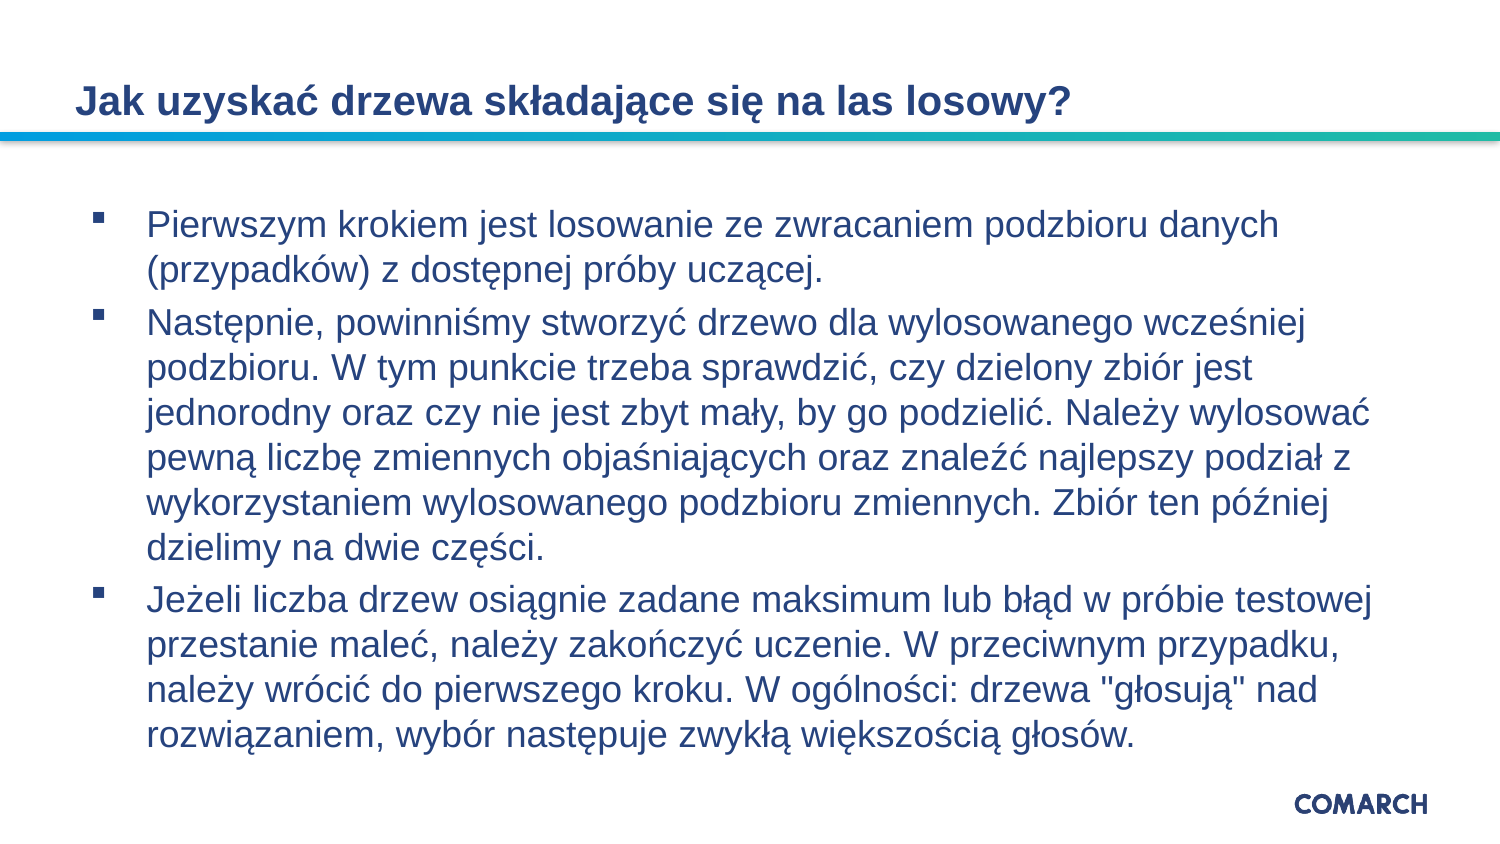

Jak uzyskać drzewa składające się na las losowy?

Pierwszym krokiem jest losowanie ze zwracaniem podzbioru danych (przypadków) z dostępnej próby uczącej.
Następnie, powinniśmy stworzyć drzewo dla wylosowanego wcześniej podzbioru. W tym punkcie trzeba sprawdzić, czy dzielony zbiór jest jednorodny oraz czy nie jest zbyt mały, by go podzielić. Należy wylosować pewną liczbę zmiennych objaśniających oraz znaleźć najlepszy podział z wykorzystaniem wylosowanego podzbioru zmiennych. Zbiór ten później dzielimy na dwie części.
Jeżeli liczba drzew osiągnie zadane maksimum lub błąd w próbie testowej przestanie maleć, należy zakończyć uczenie. W przeciwnym przypadku, należy wrócić do pierwszego kroku. W ogólności: drzewa "głosują" nad rozwiązaniem, wybór następuje zwykłą większością głosów.